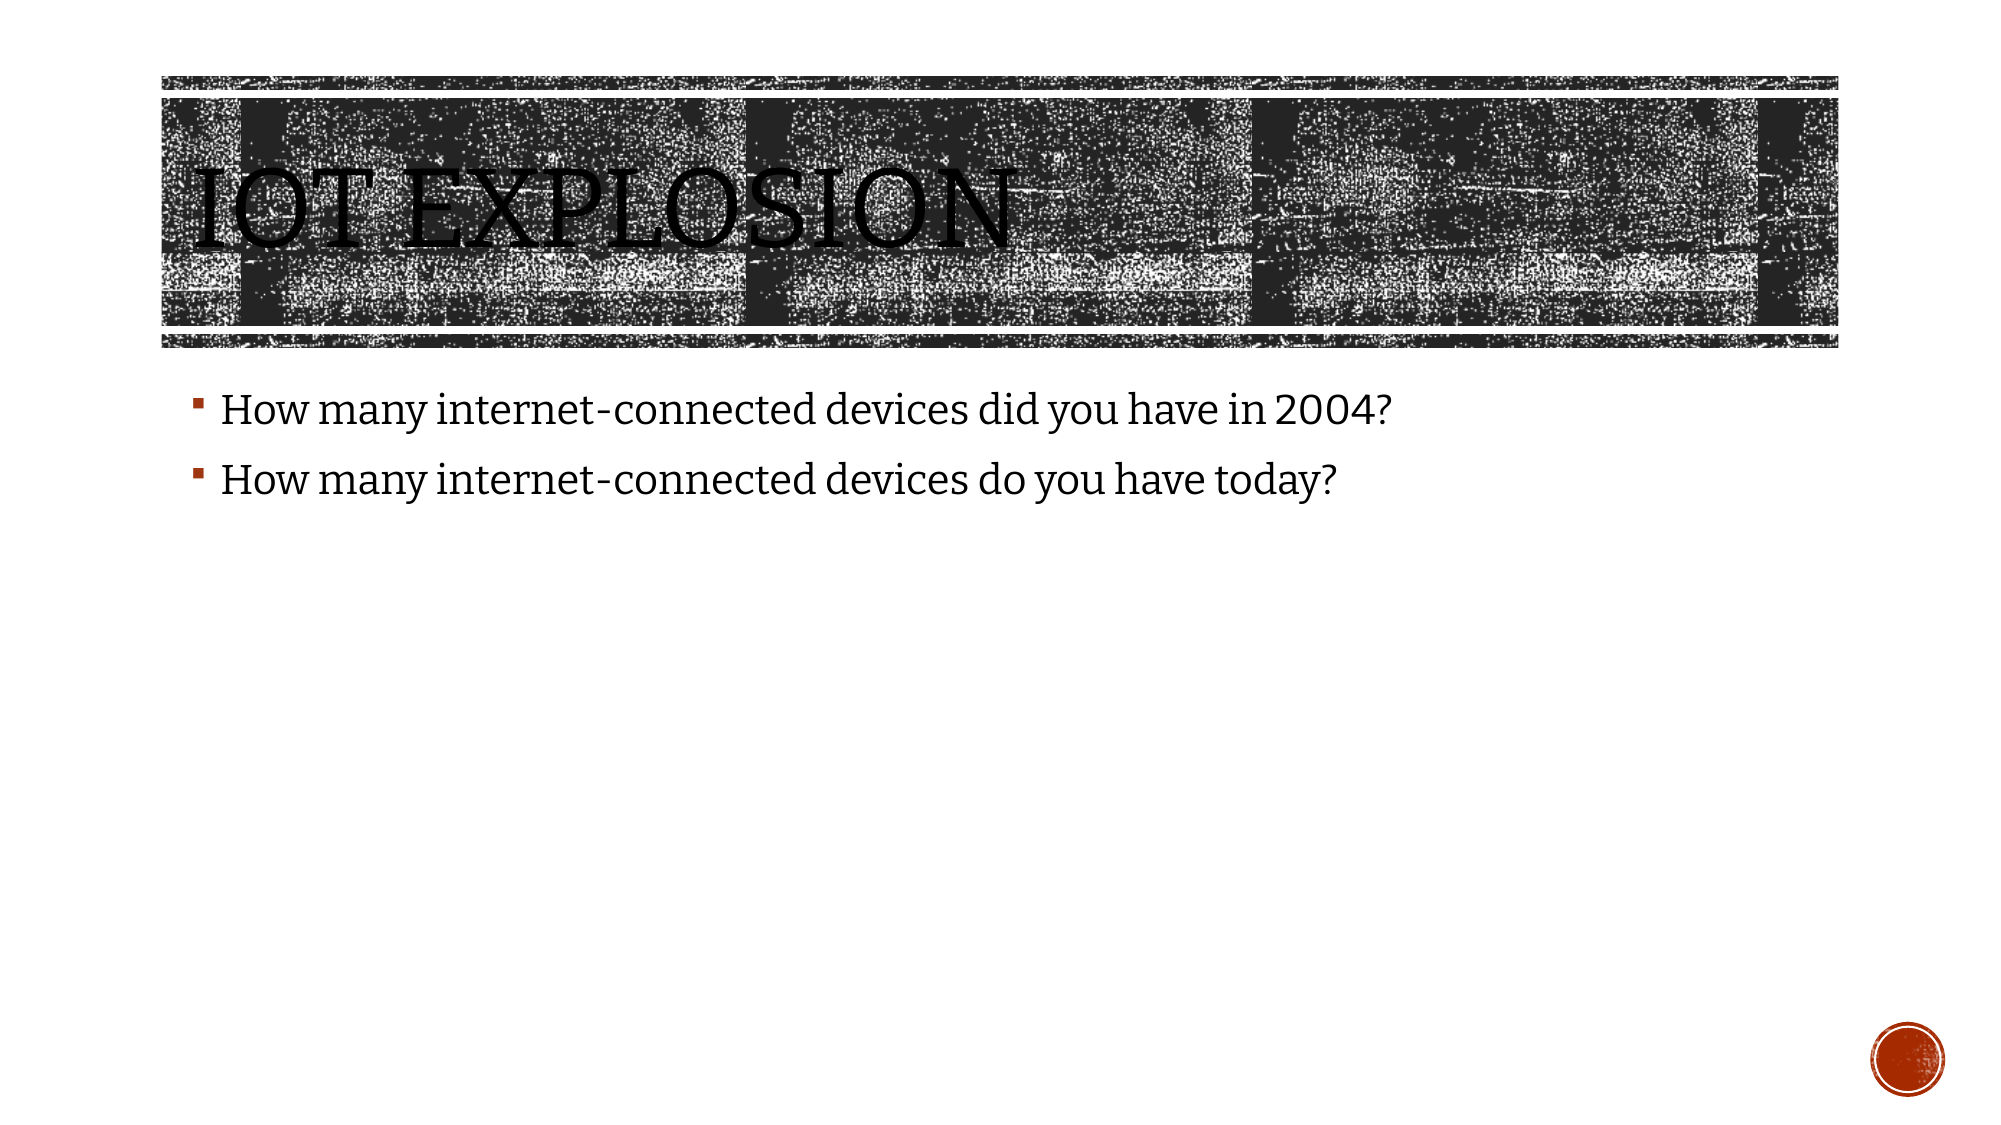

# IoT Explosion

How many internet-connected devices did you have in 2004?
How many internet-connected devices do you have today?